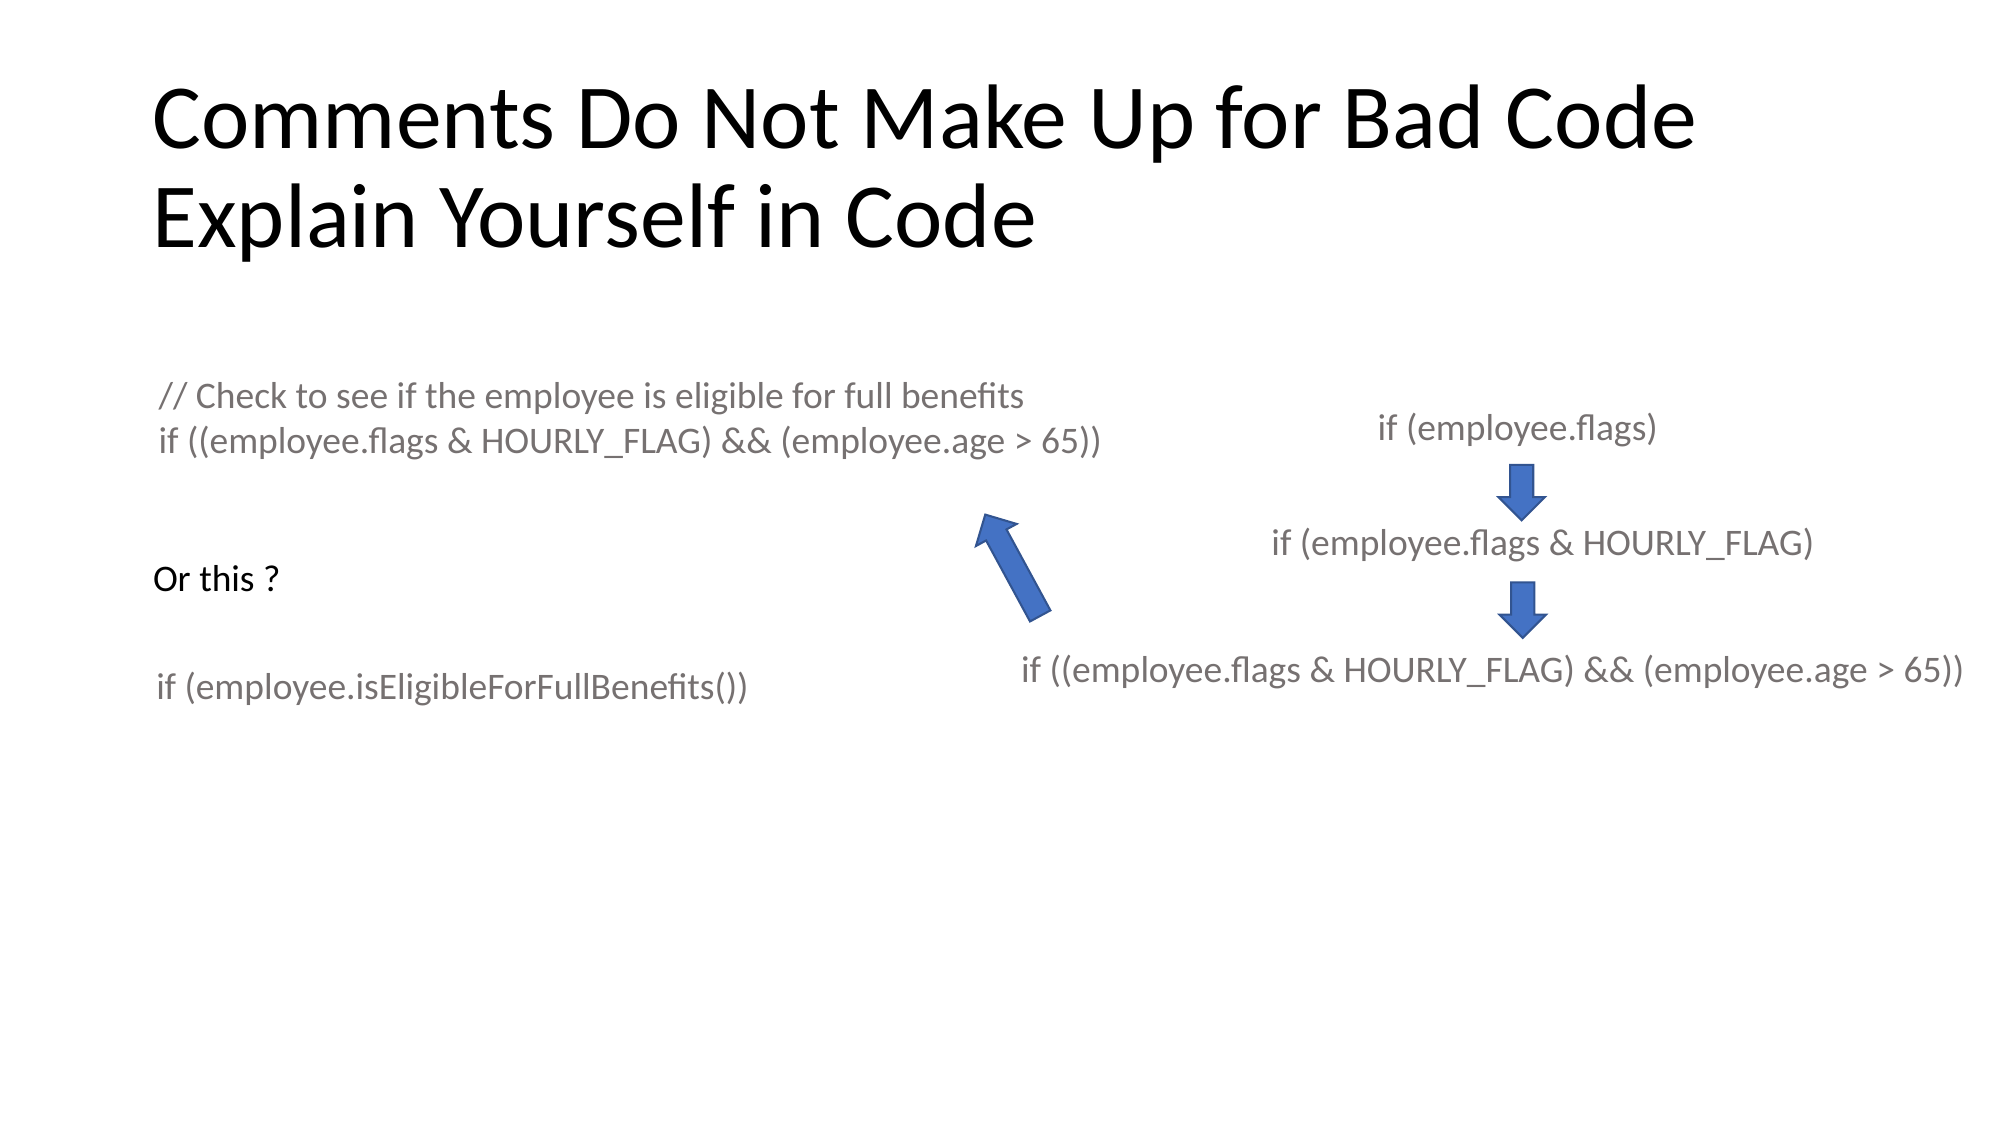

# Comments Do Not Make Up for Bad Code Explain Yourself in Code
// Check to see if the employee is eligible for full benefits
if ((employee.flags & HOURLY_FLAG) && (employee.age > 65))

if (employee.flags)

if (employee.flags & HOURLY_FLAG)

Or this ?

if ((employee.flags & HOURLY_FLAG) && (employee.age > 65))
if (employee.isEligibleForFullBenefits())